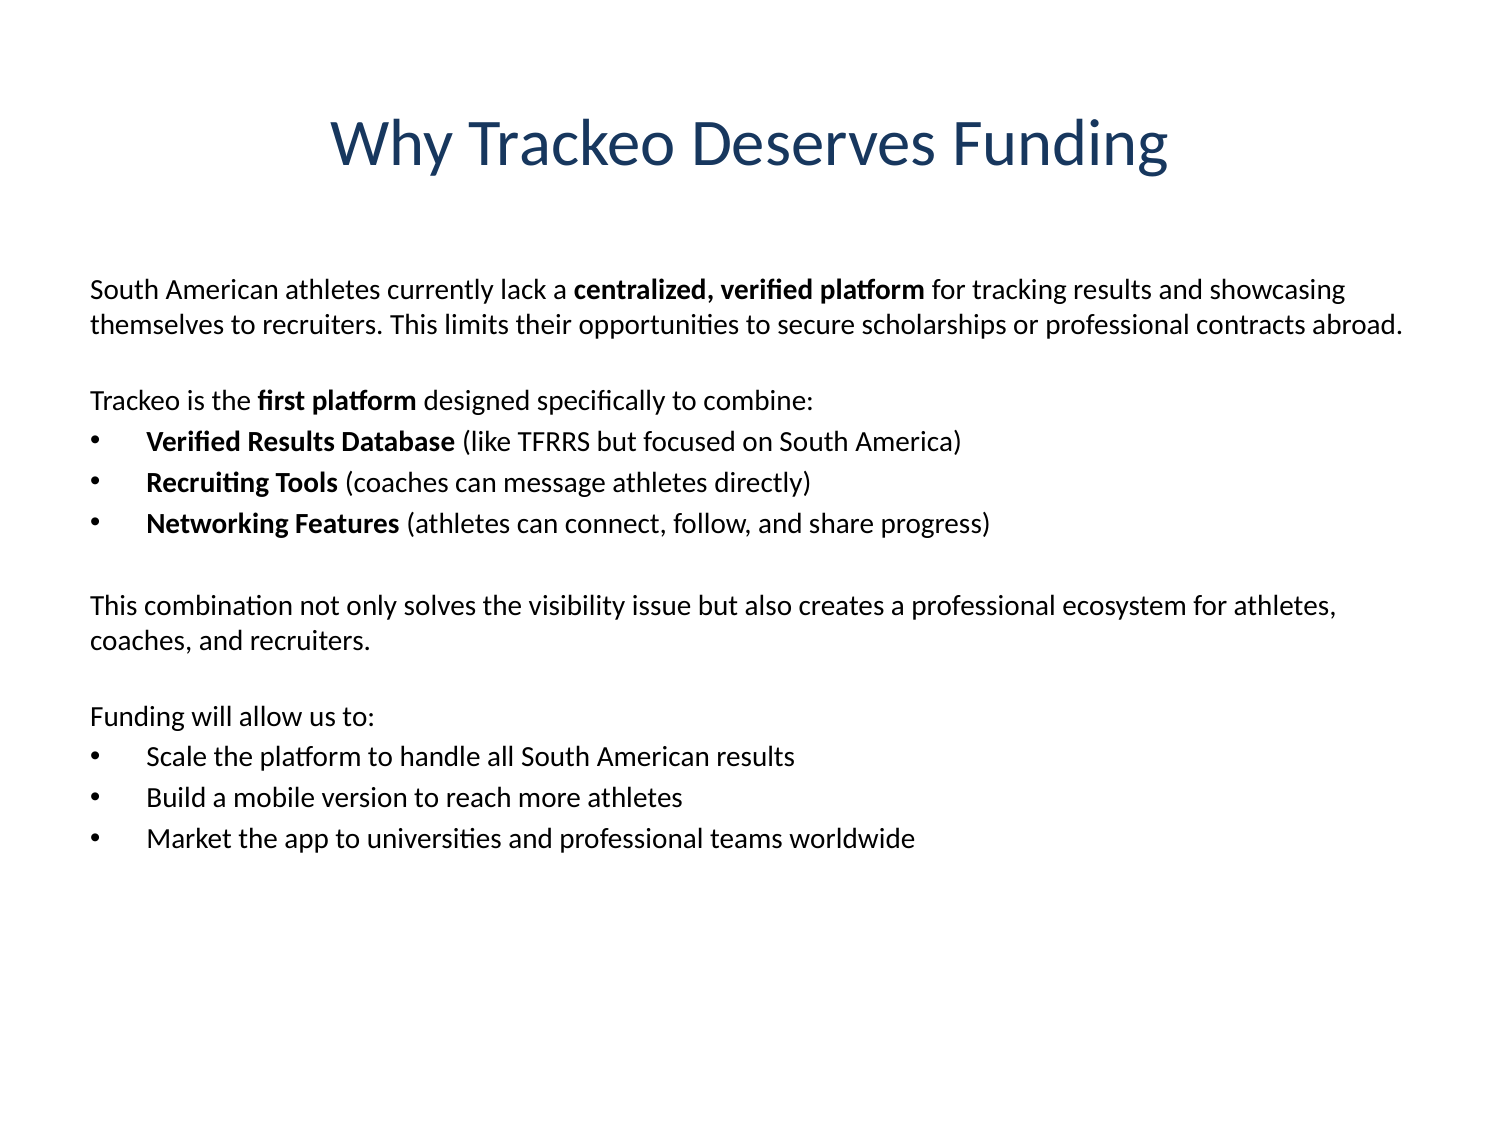

# Why Trackeo Deserves Funding
South American athletes currently lack a centralized, verified platform for tracking results and showcasing themselves to recruiters. This limits their opportunities to secure scholarships or professional contracts abroad.
Trackeo is the first platform designed specifically to combine:
Verified Results Database (like TFRRS but focused on South America)
Recruiting Tools (coaches can message athletes directly)
Networking Features (athletes can connect, follow, and share progress)

This combination not only solves the visibility issue but also creates a professional ecosystem for athletes, coaches, and recruiters.
Funding will allow us to:
Scale the platform to handle all South American results
Build a mobile version to reach more athletes
Market the app to universities and professional teams worldwide